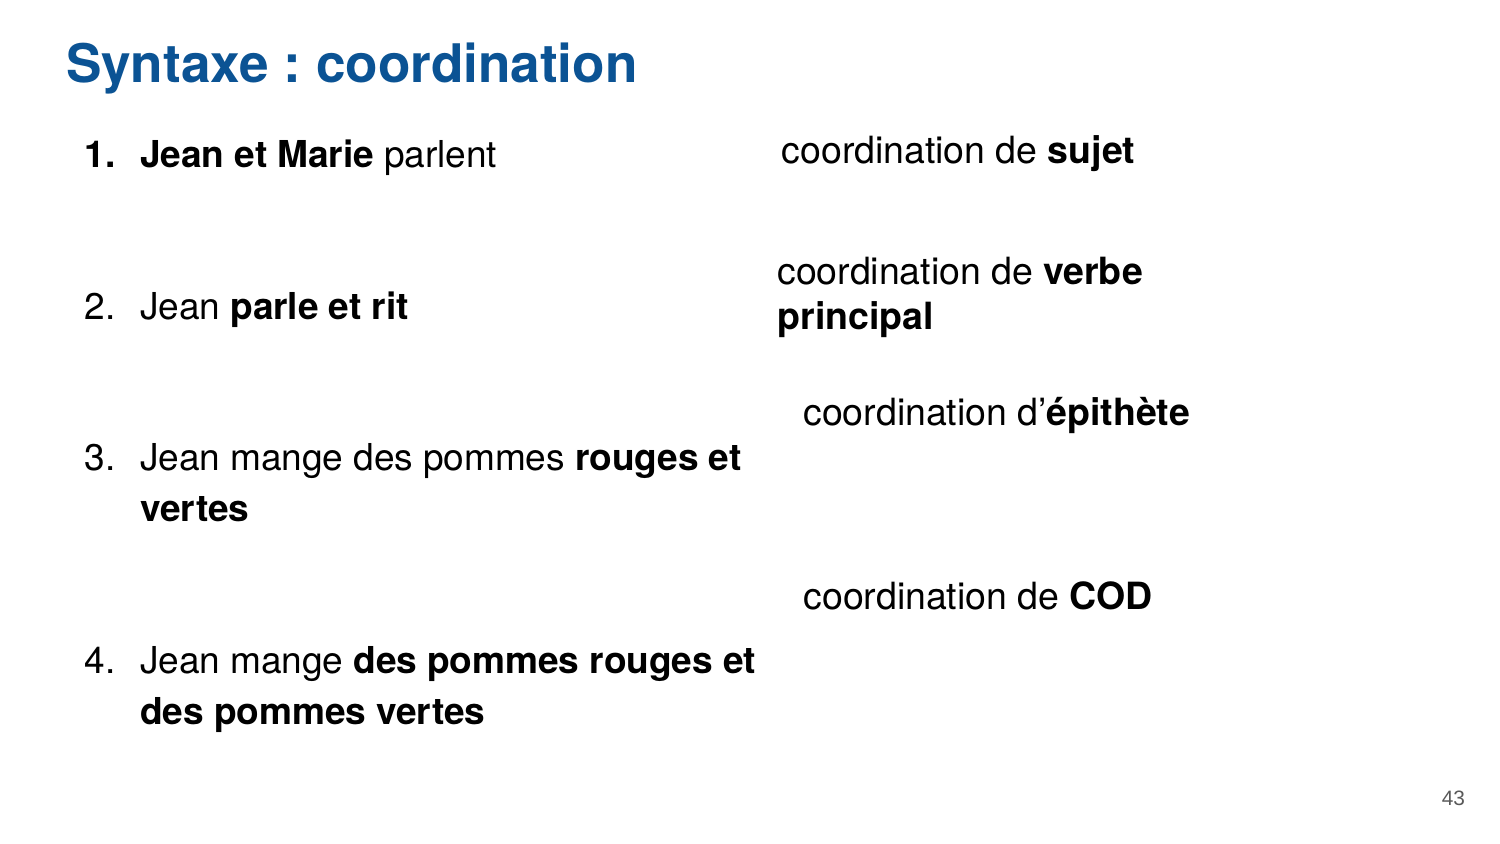

# Syntaxe : coordination
Jean et Marie parlent

Jean parle et rit

Jean mange des pommes rouges et vertes

Jean mange des pommes rouges et des pommes vertes

coordination de sujet

coordination de verbe principal
coordination d’épithète
coordination de COD
43